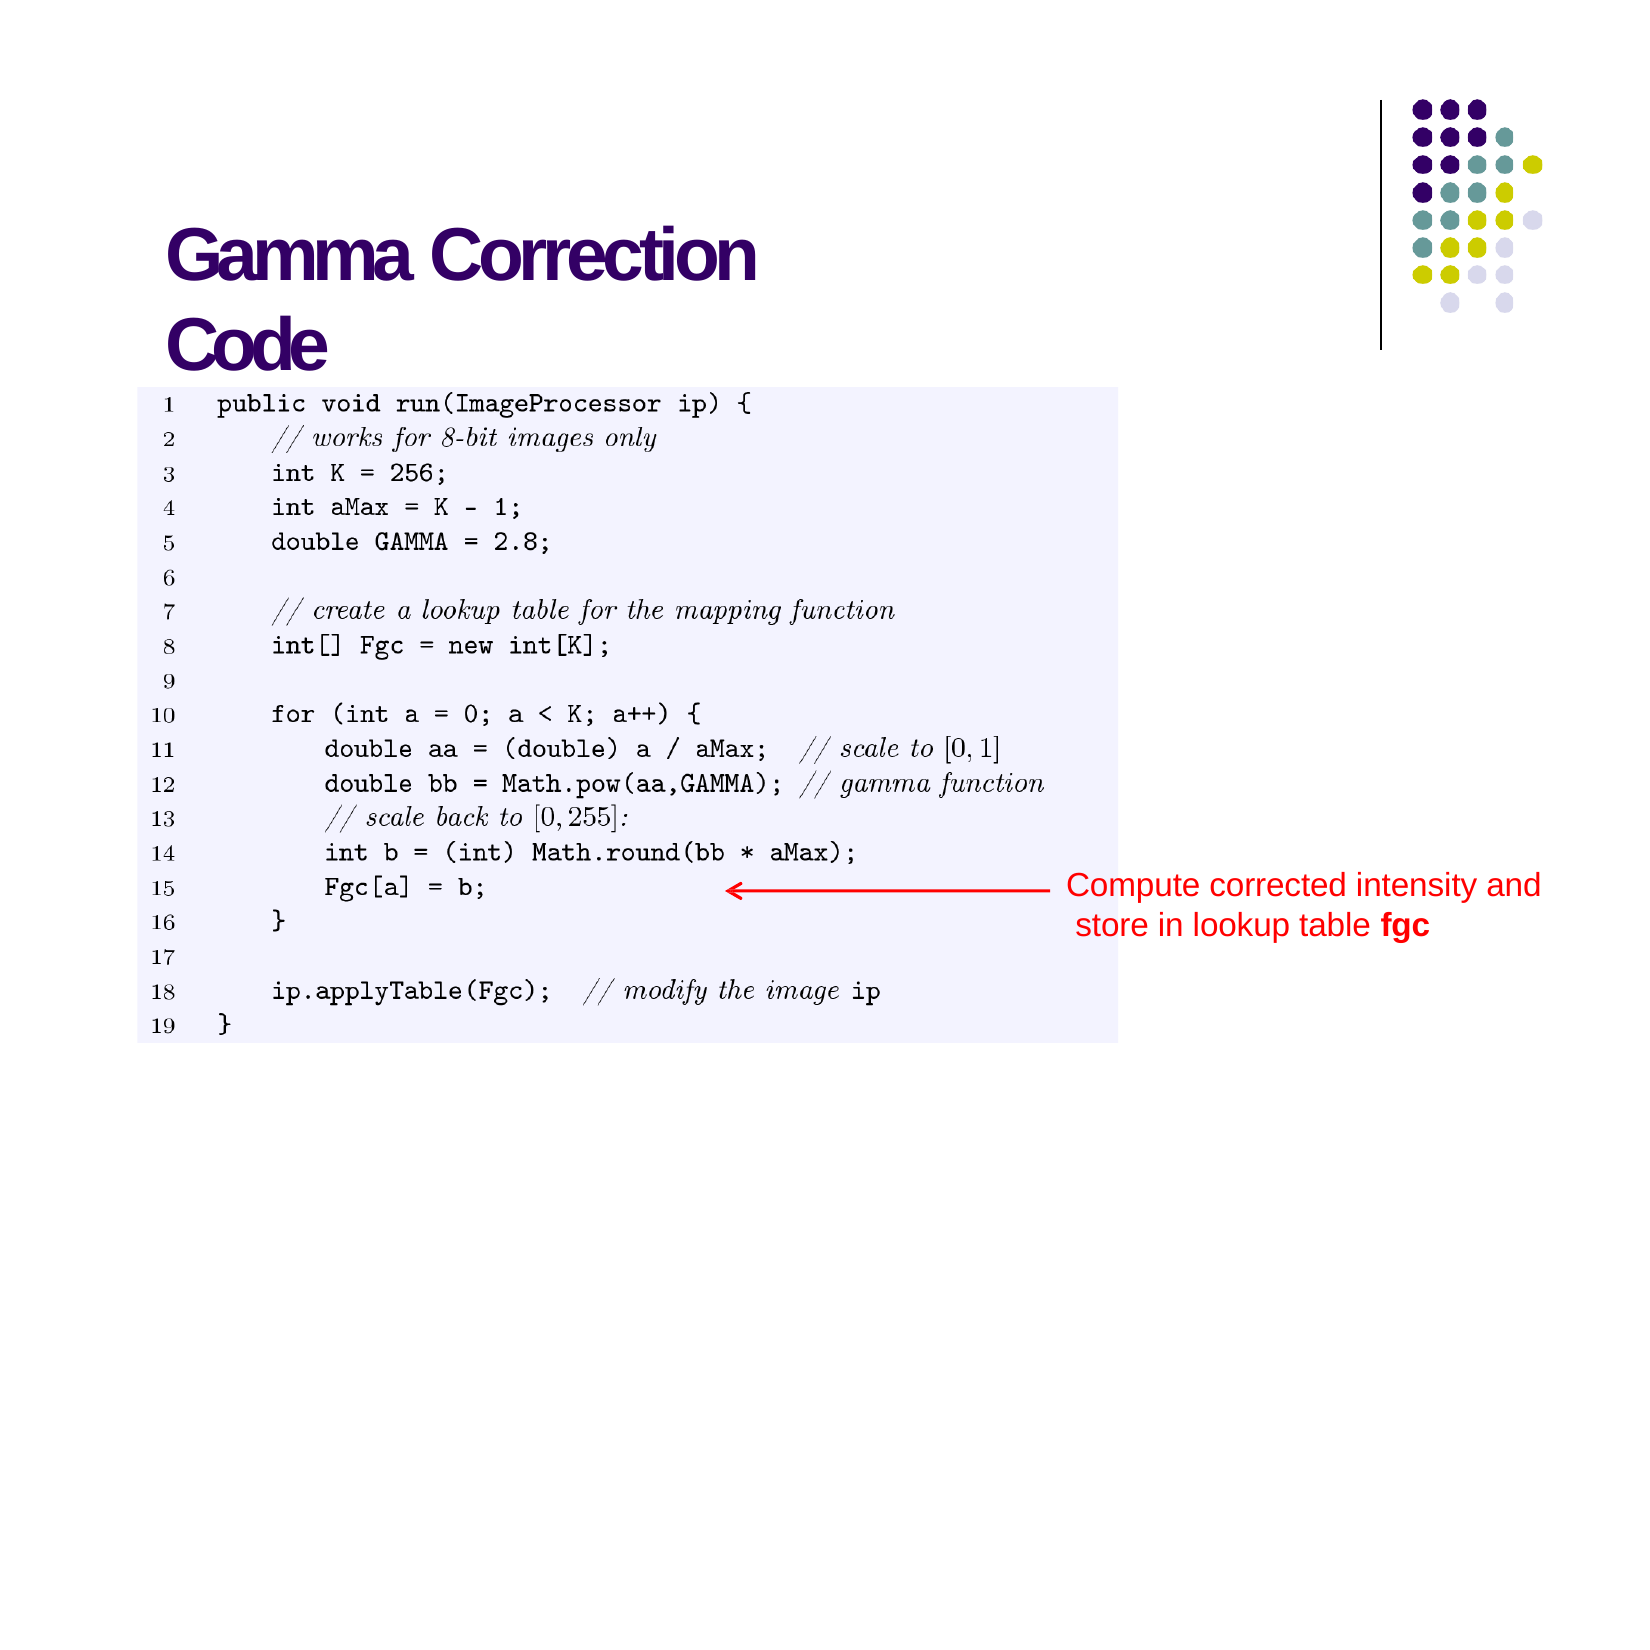

# Gamma Correction Code

Compute corrected intensity and  store in lookup table fgc